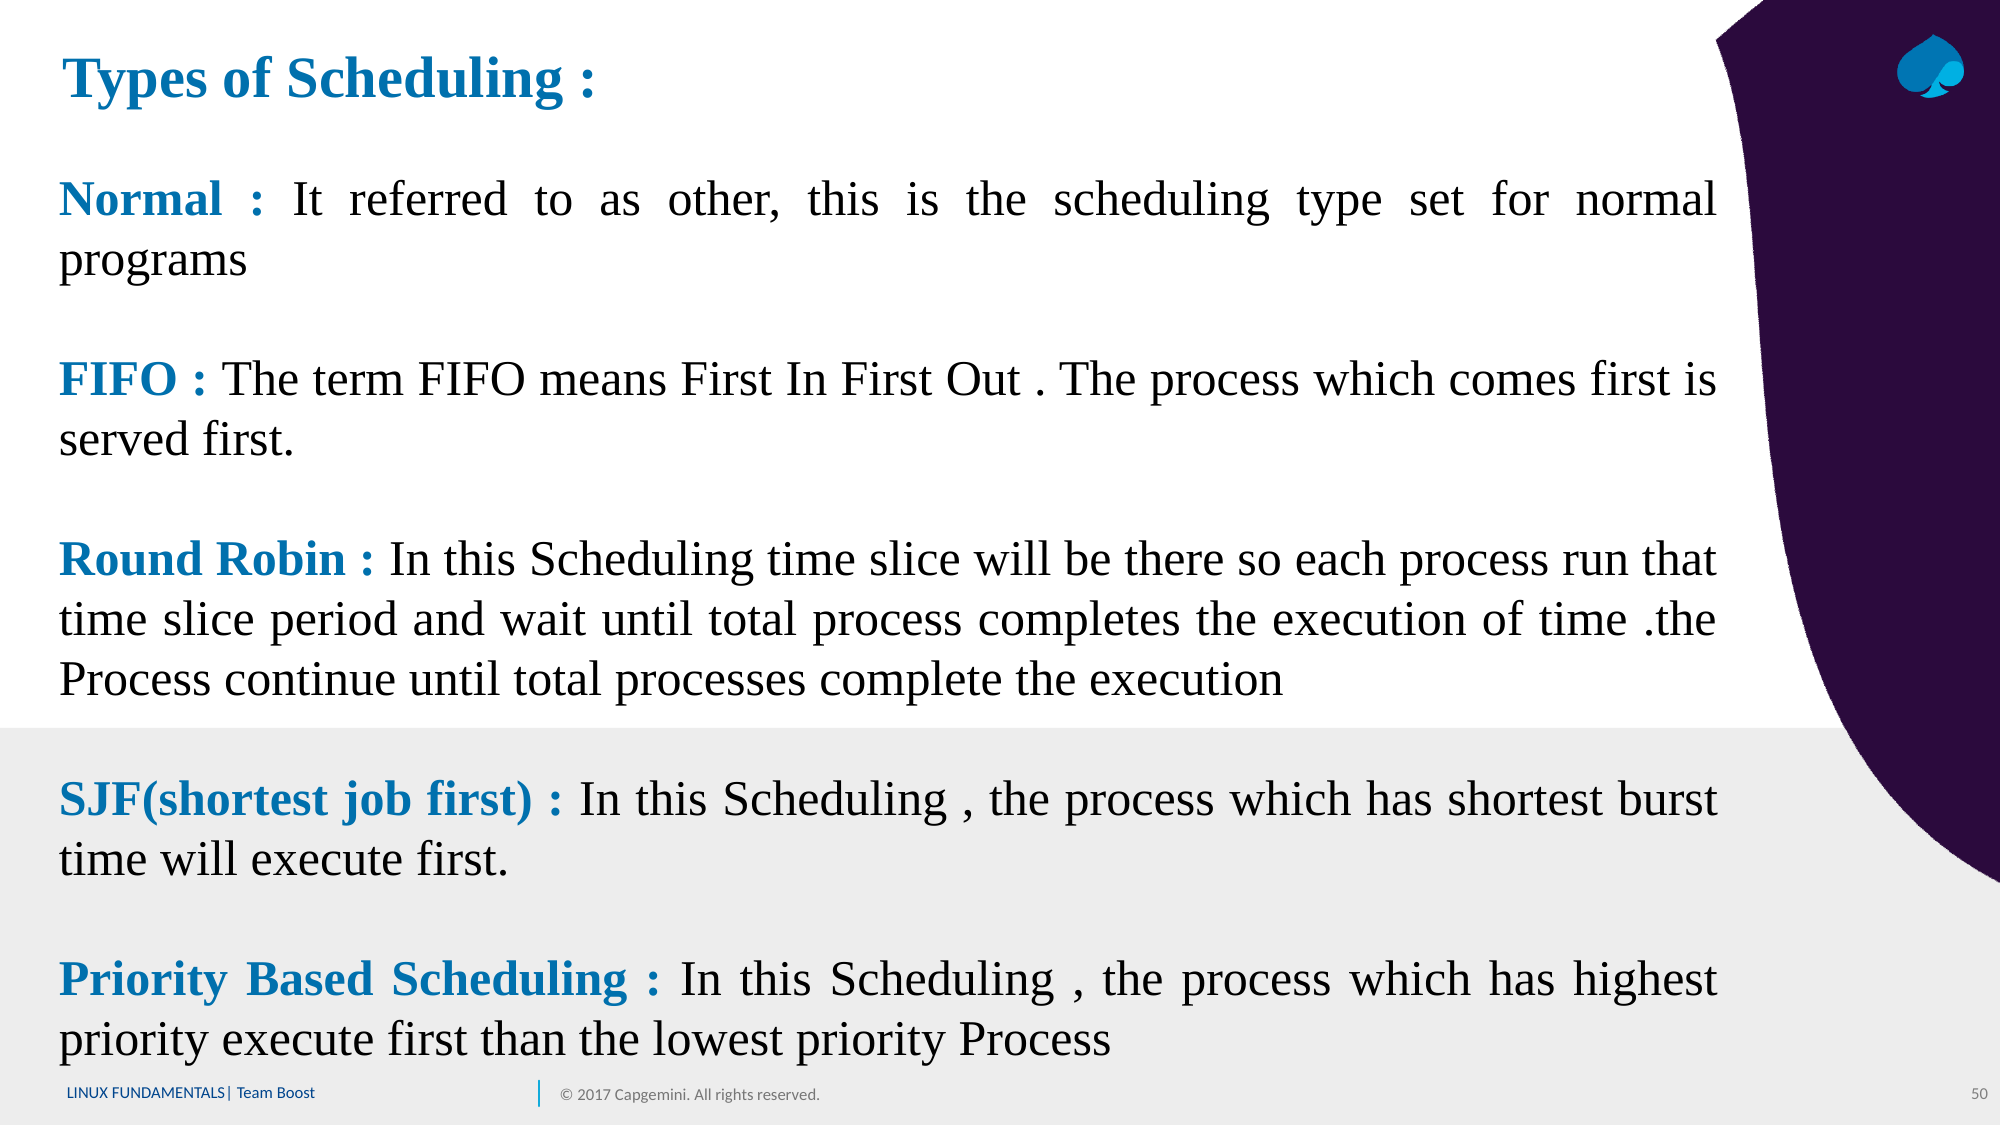

# Types of Scheduling :
Normal : It referred to as other, this is the scheduling type set for normal programs

FIFO : The term FIFO means First In First Out . The process which comes first is served first.

Round Robin : In this Scheduling time slice will be there so each process run that time slice period and wait until total process completes the execution of time .the Process continue until total processes complete the execution

SJF(shortest job first) : In this Scheduling , the process which has shortest burst time will execute first.

Priority Based Scheduling : In this Scheduling , the process which has highest priority execute first than the lowest priority Process